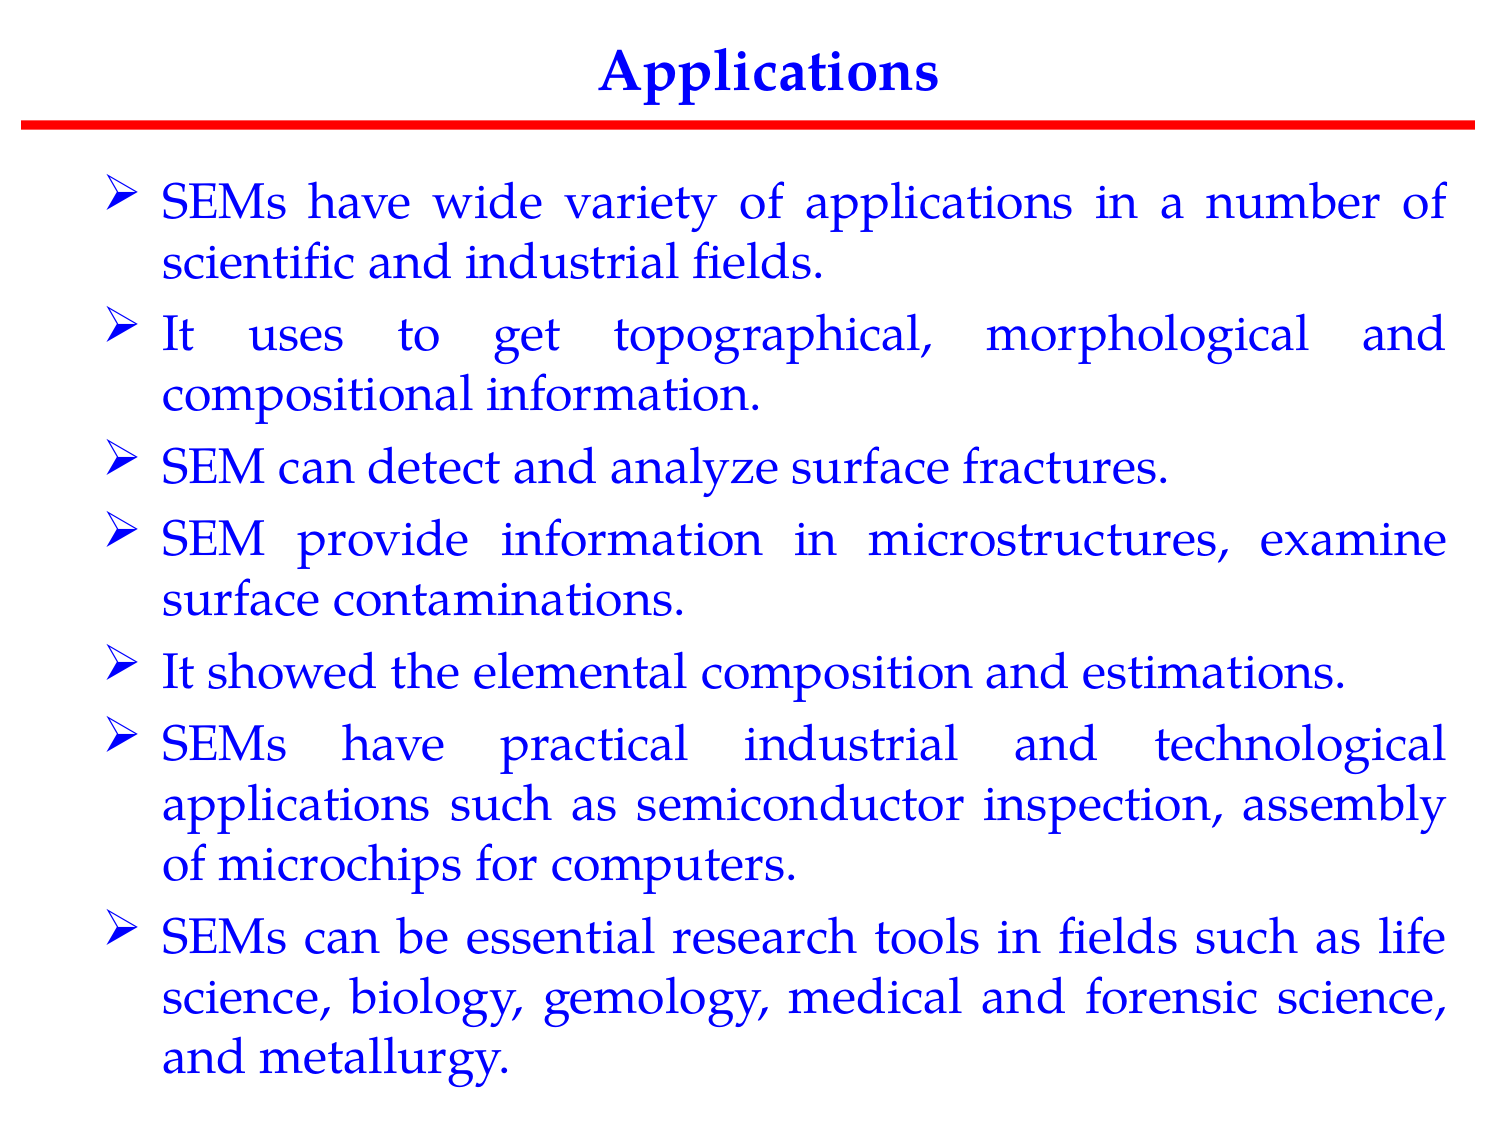

Applications

SEMs have wide variety of applications in a number of scientific and industrial fields.
It uses to get topographical, morphological and compositional information.
SEM can detect and analyze surface fractures.
SEM provide information in microstructures, examine surface contaminations.
It showed the elemental composition and estimations.
SEMs have practical industrial and technological applications such as semiconductor inspection, assembly of microchips for computers.
SEMs can be essential research tools in fields such as life science, biology, gemology, medical and forensic science, and metallurgy.